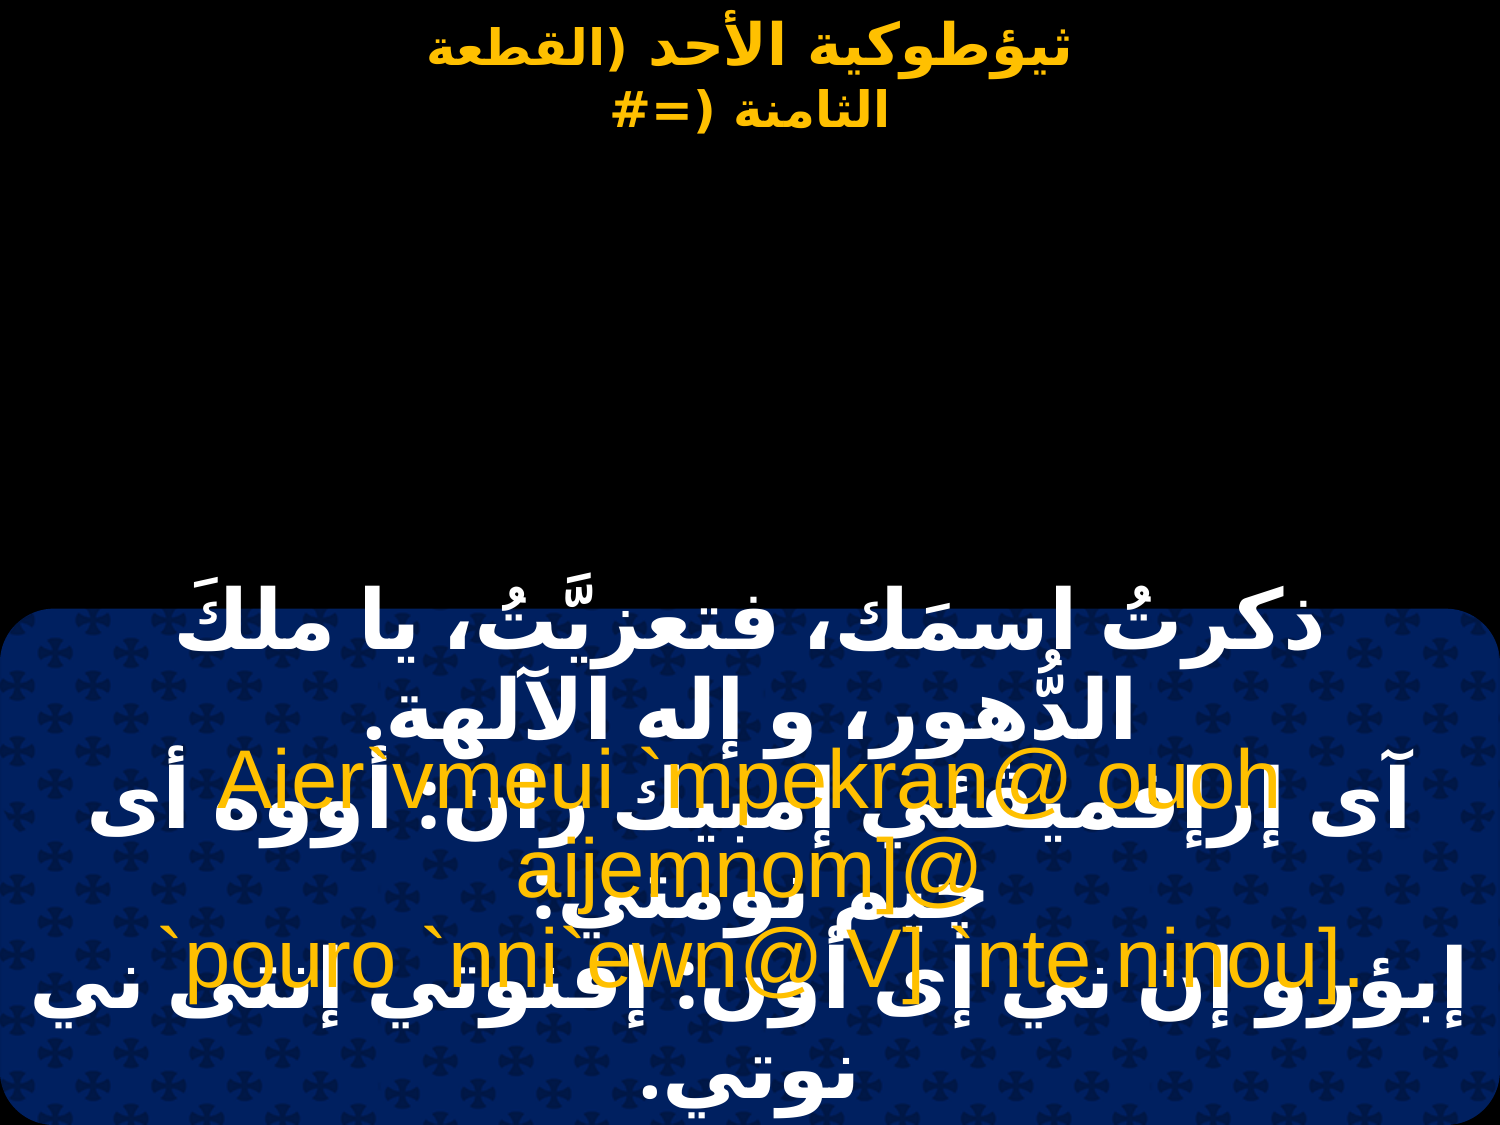

ذكرتُ اسمَك، فتعزيَّتُ، يا ملكَ الدُّهور، و إله الآلهة.
Aier`vmeui `mpekran@ ouoh aijemnom]@
 `pouro `nni`ewn@ V] `nte ninou].
آى إرإفميڤئي إمبيك ران: أووه أى چيم نومتي:
إبؤرو إن ني إى أون: إفنوتي إنتى ني نوتي.